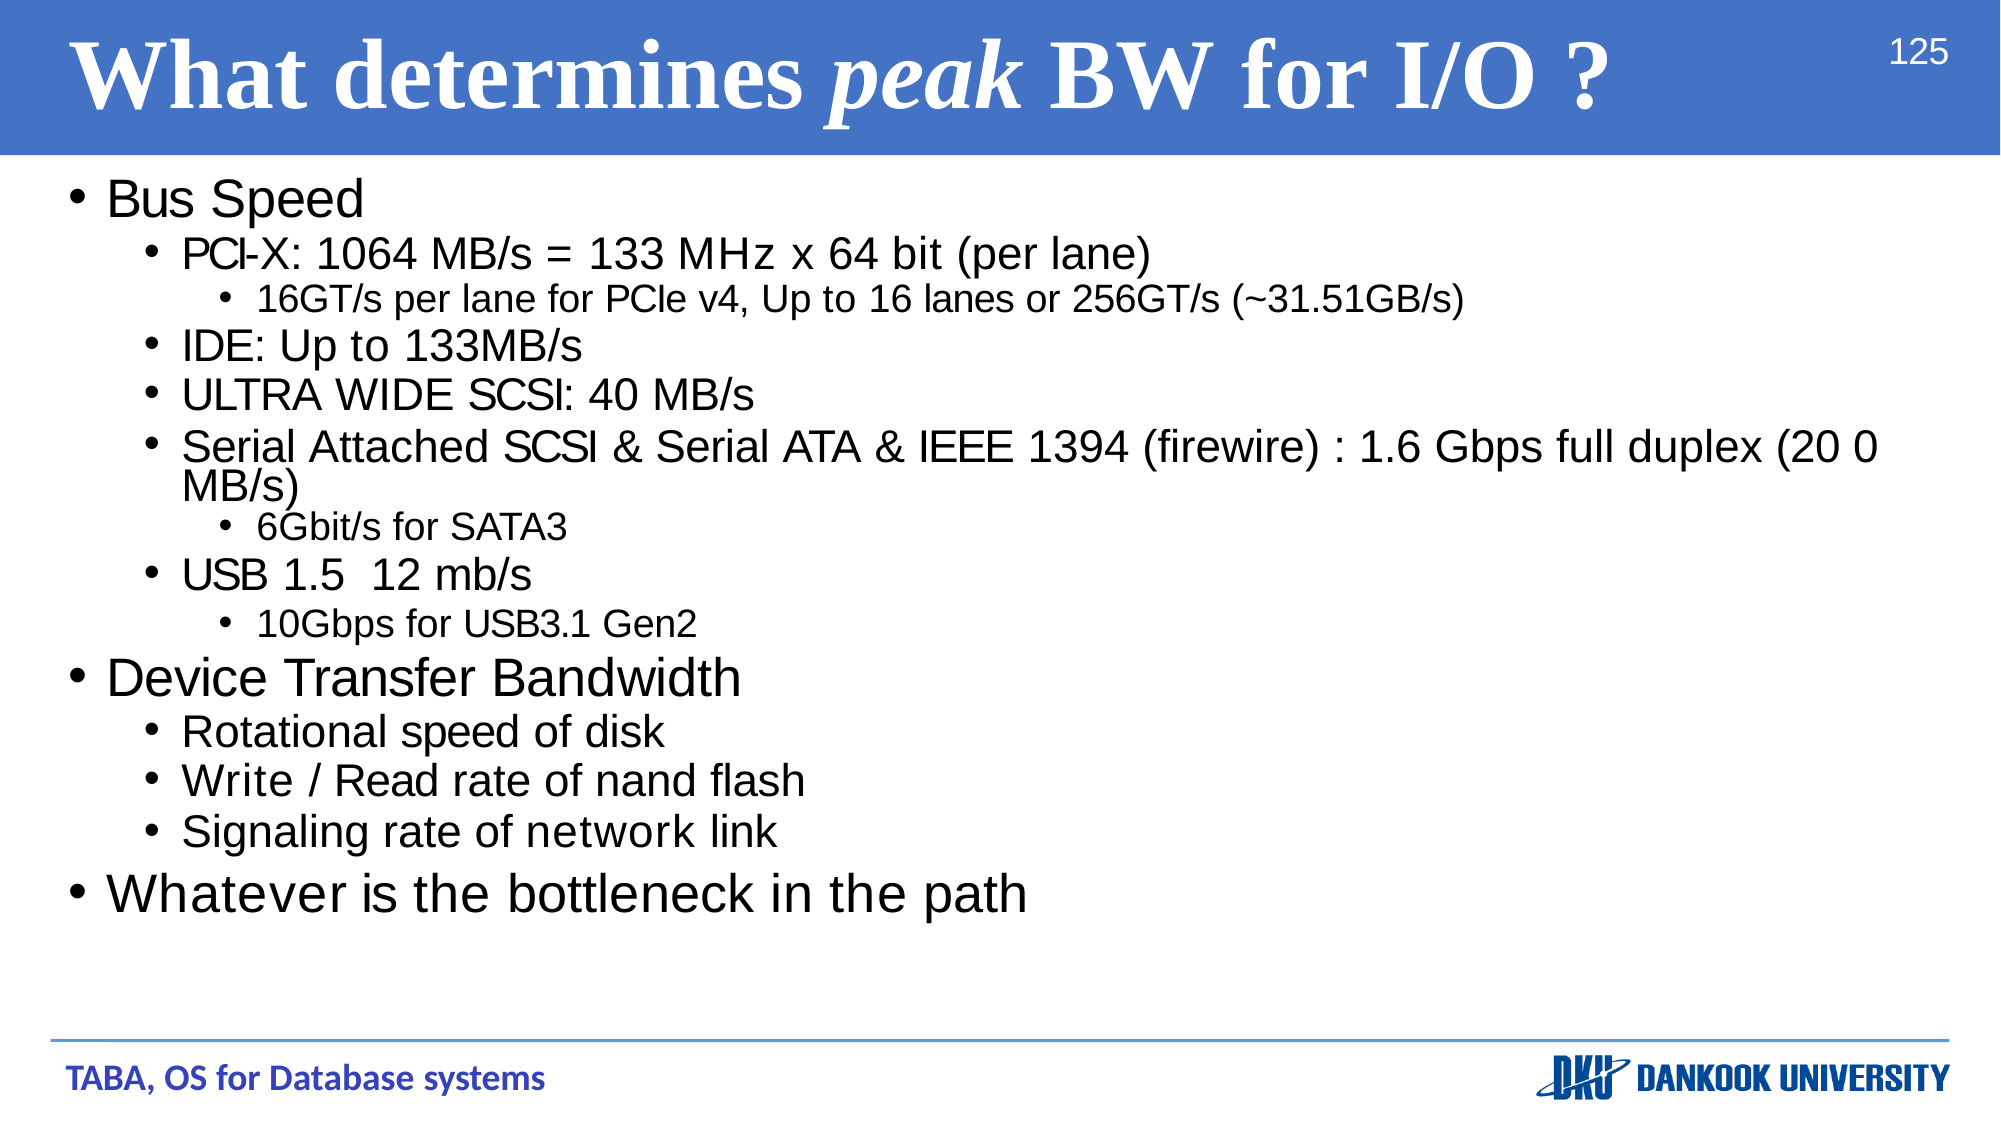

# What determines peak BW for I/O ?
125
Bus Speed
PCI-X: 1064 MB/s = 133 MHz x 64 bit (per lane)
16GT/s per lane for PCIe v4, Up to 16 lanes or 256GT/s (~31.51GB/s)
IDE: Up to 133MB/s
ULTRA WIDE SCSI: 40 MB/s
Serial Attached SCSI & Serial ATA & IEEE 1394 (firewire) : 1.6 Gbps full duplex (20 0 MB/s)
6Gbit/s for SATA3
USB 1.5 ­ 12 mb/s
10Gbps for USB3.1 Gen2
Device Transfer Bandwidth
Rotational speed of disk
Write / Read rate of nand flash
Signaling rate of network link
Whatever is the bottleneck in the path
TABA, OS for Database systems